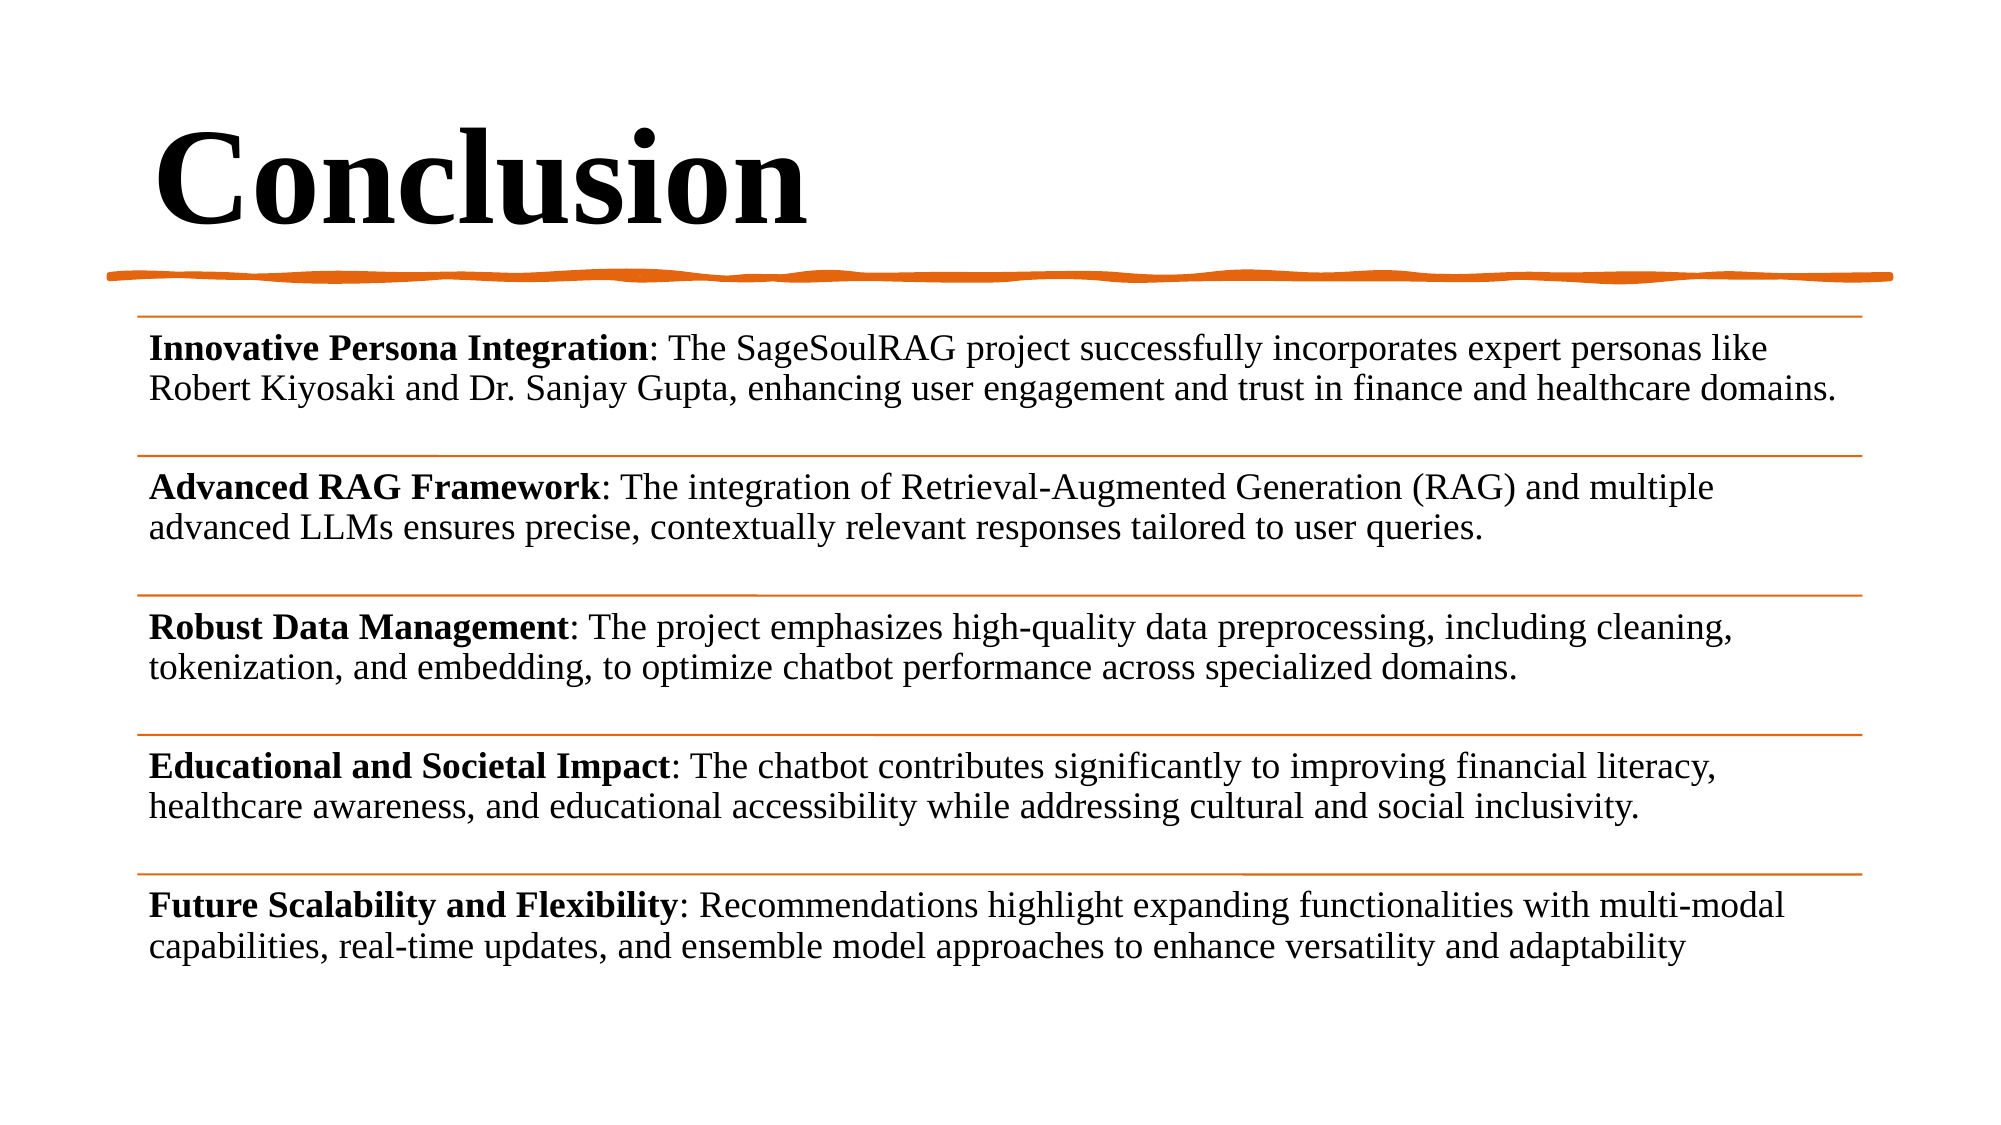

# Conclusion

Innovative Persona Integration: The SageSoulRAG project successfully incorporates expert personas like Robert Kiyosaki and Dr. Sanjay Gupta, enhancing user engagement and trust in finance and healthcare domains.
Advanced RAG Framework: The integration of Retrieval-Augmented Generation (RAG) and multiple advanced LLMs ensures precise, contextually relevant responses tailored to user queries.
Robust Data Management: The project emphasizes high-quality data preprocessing, including cleaning, tokenization, and embedding, to optimize chatbot performance across specialized domains.
Educational and Societal Impact: The chatbot contributes significantly to improving financial literacy, healthcare awareness, and educational accessibility while addressing cultural and social inclusivity.
Future Scalability and Flexibility: Recommendations highlight expanding functionalities with multi-modal capabilities, real-time updates, and ensemble model approaches to enhance versatility and adaptability